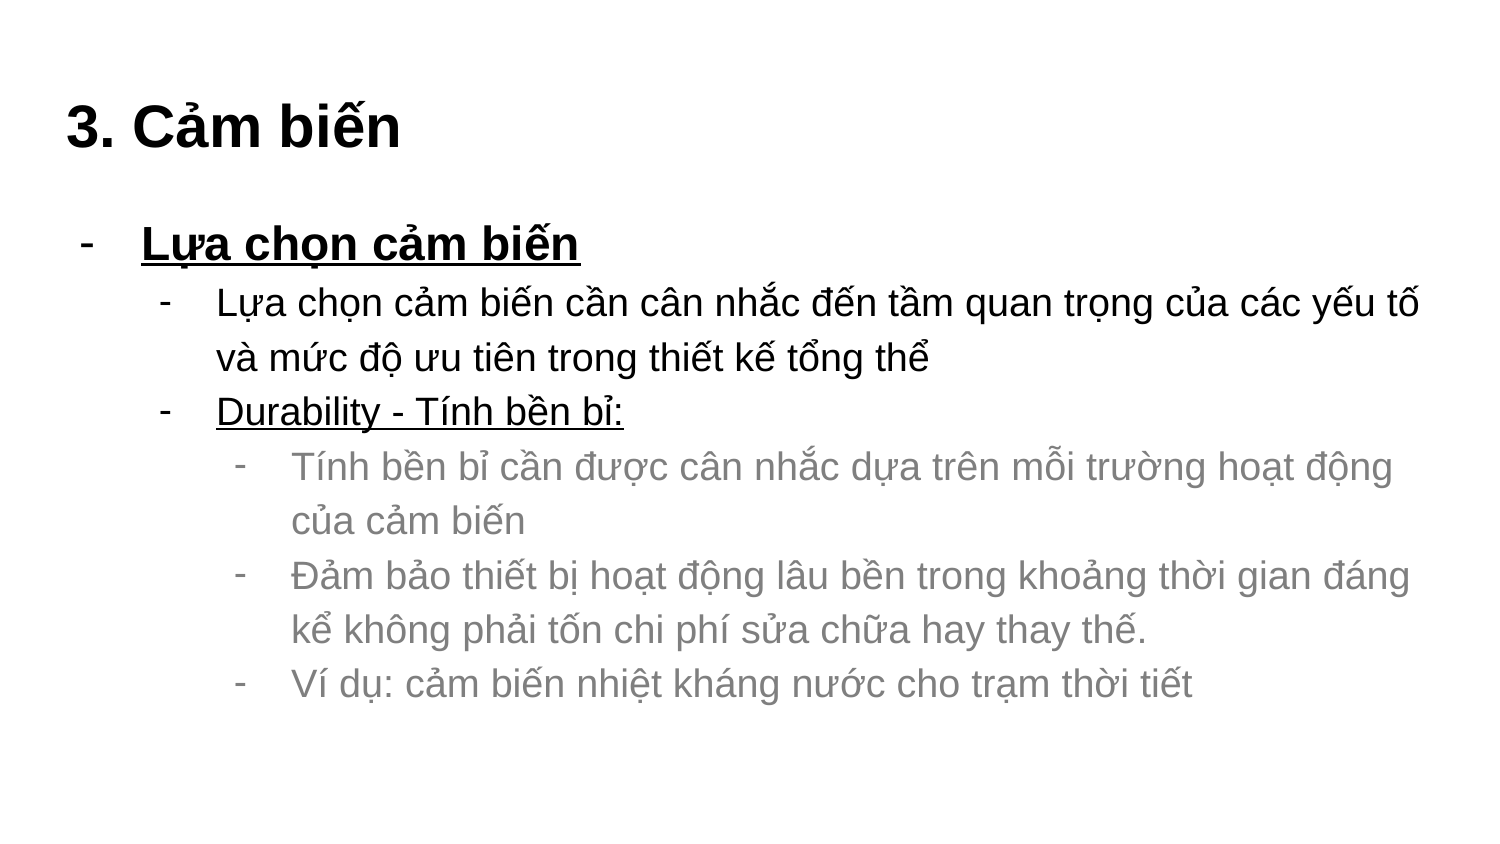

# 3. Cảm biến
Lựa chọn cảm biến
Lựa chọn cảm biến cần cân nhắc đến tầm quan trọng của các yếu tố và mức độ ưu tiên trong thiết kế tổng thể
Durability - Tính bền bỉ:
Tính bền bỉ cần được cân nhắc dựa trên mỗi trường hoạt động của cảm biến
Đảm bảo thiết bị hoạt động lâu bền trong khoảng thời gian đáng kể không phải tốn chi phí sửa chữa hay thay thế.
Ví dụ: cảm biến nhiệt kháng nước cho trạm thời tiết